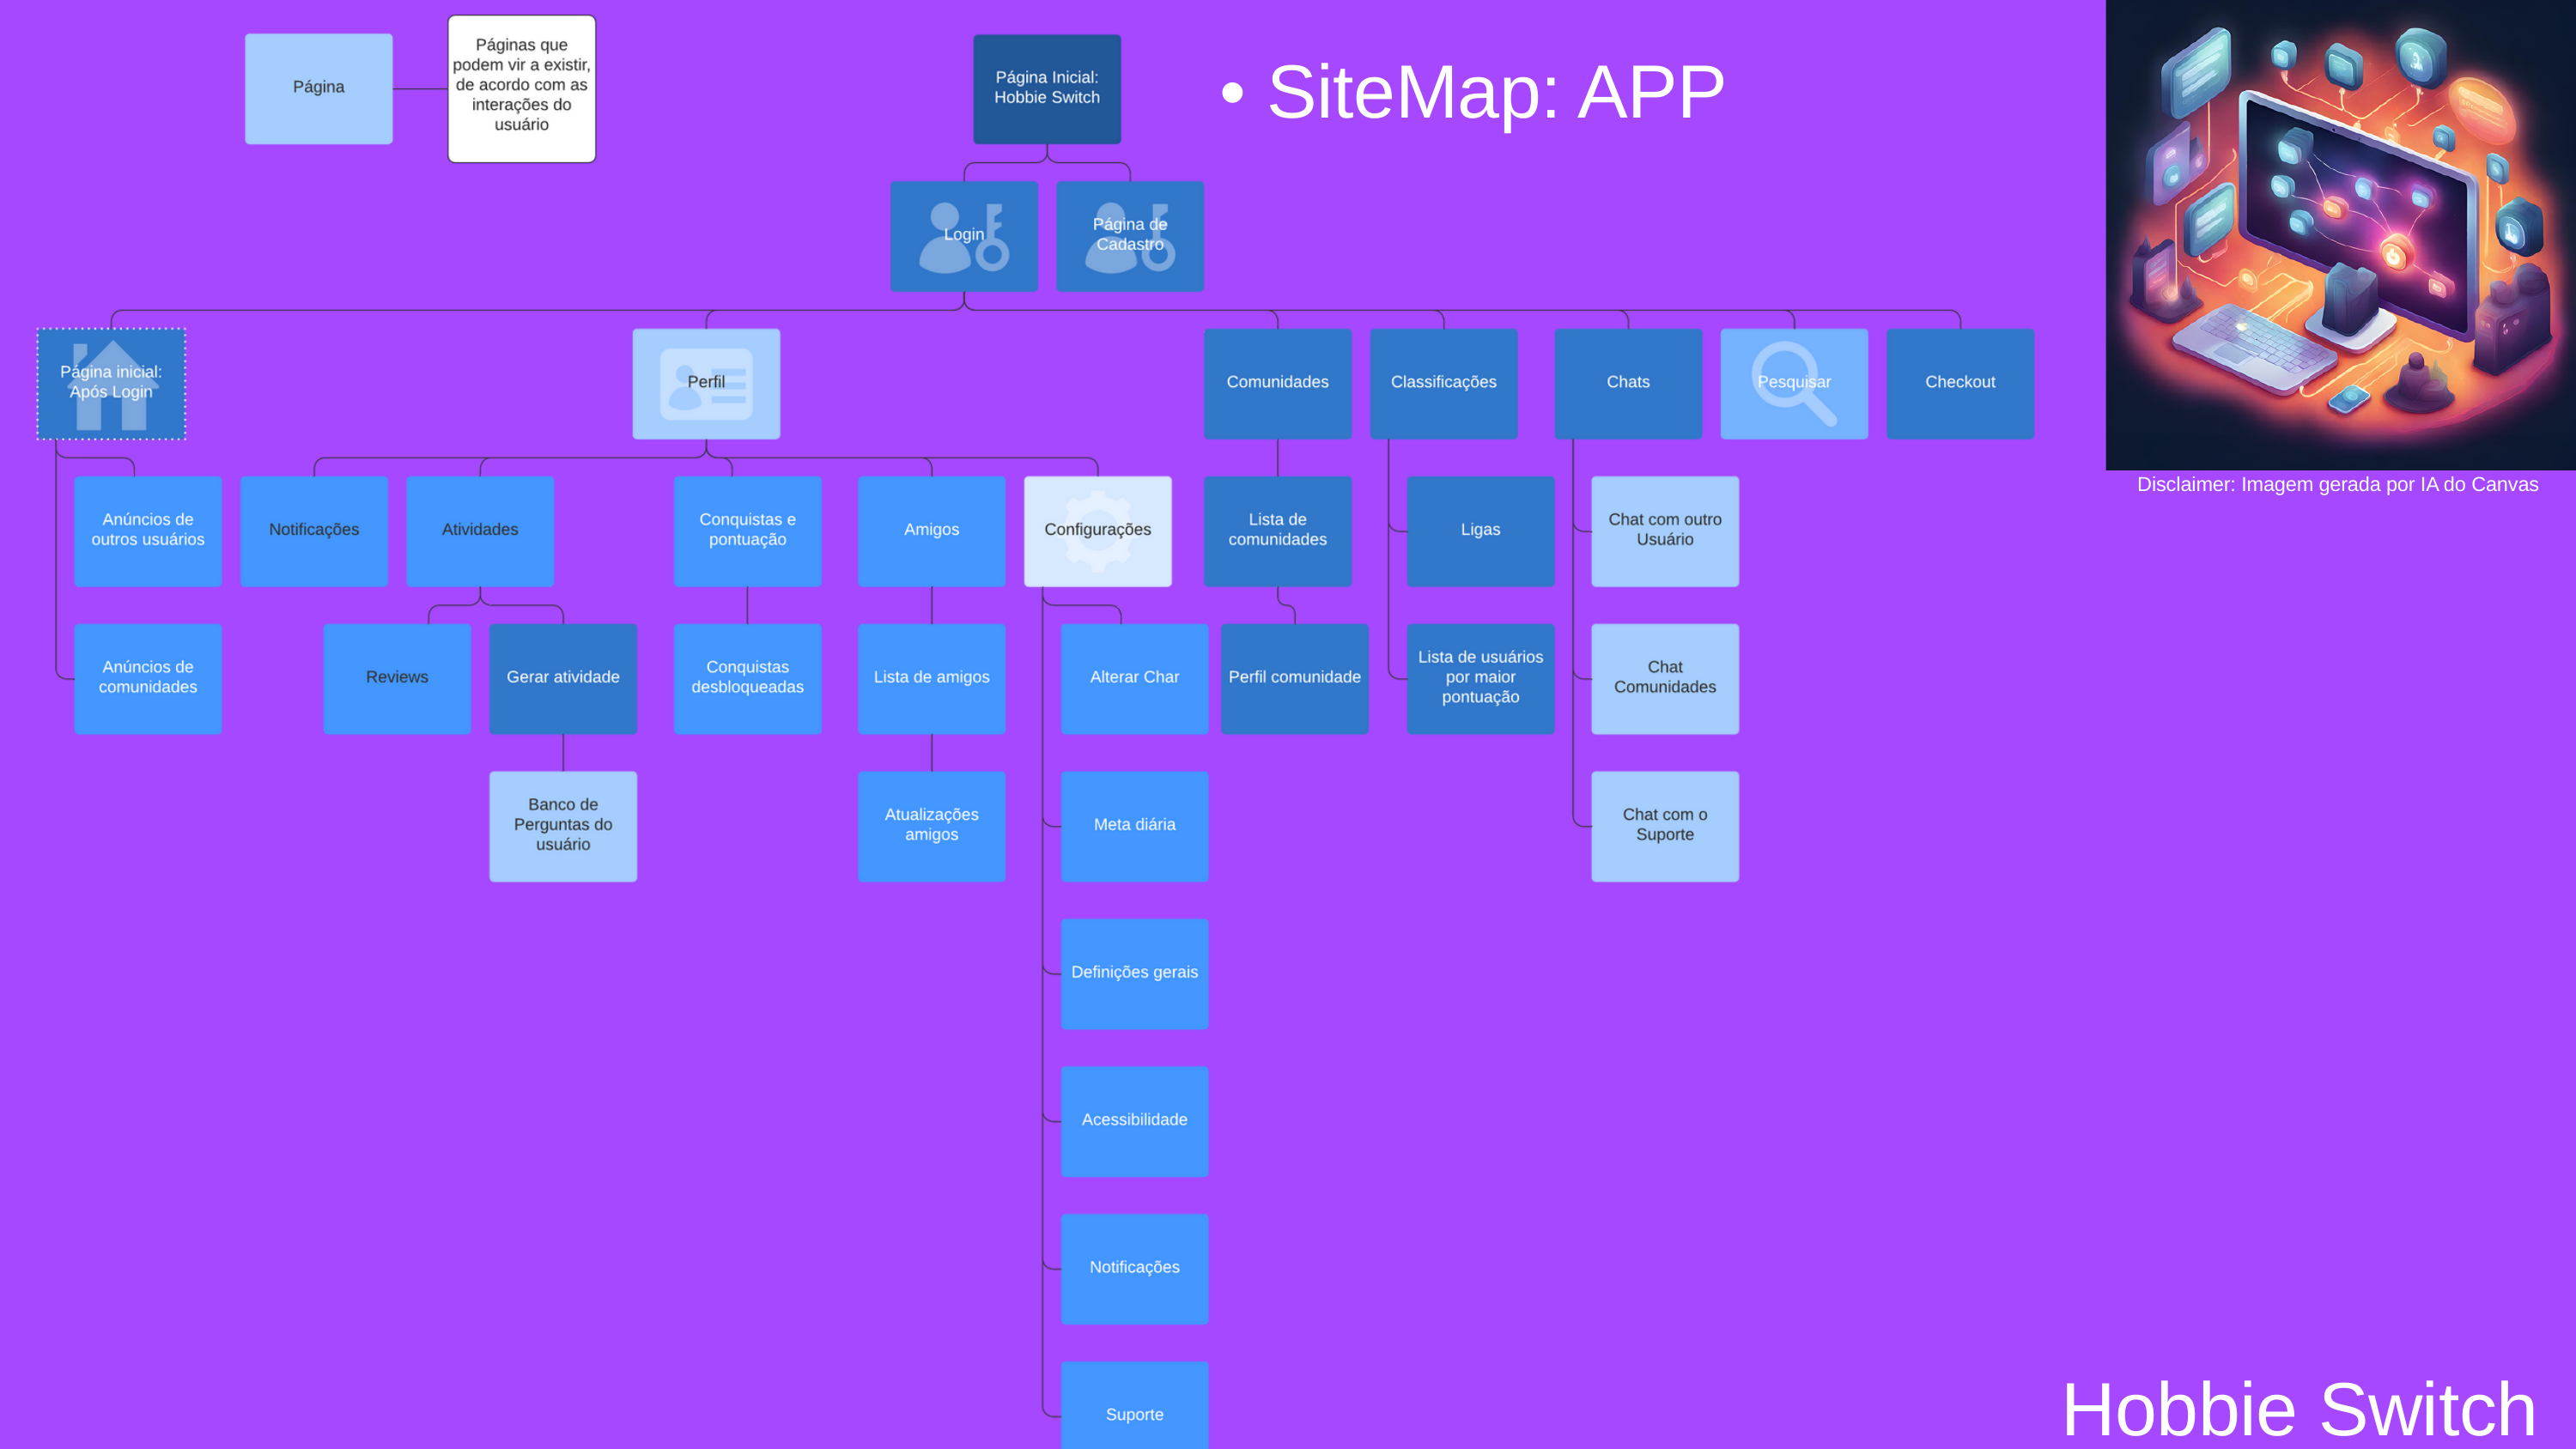

• SiteMap: APP

Disclaimer: Imagem gerada por IA do Canvas
Hobbie Switch